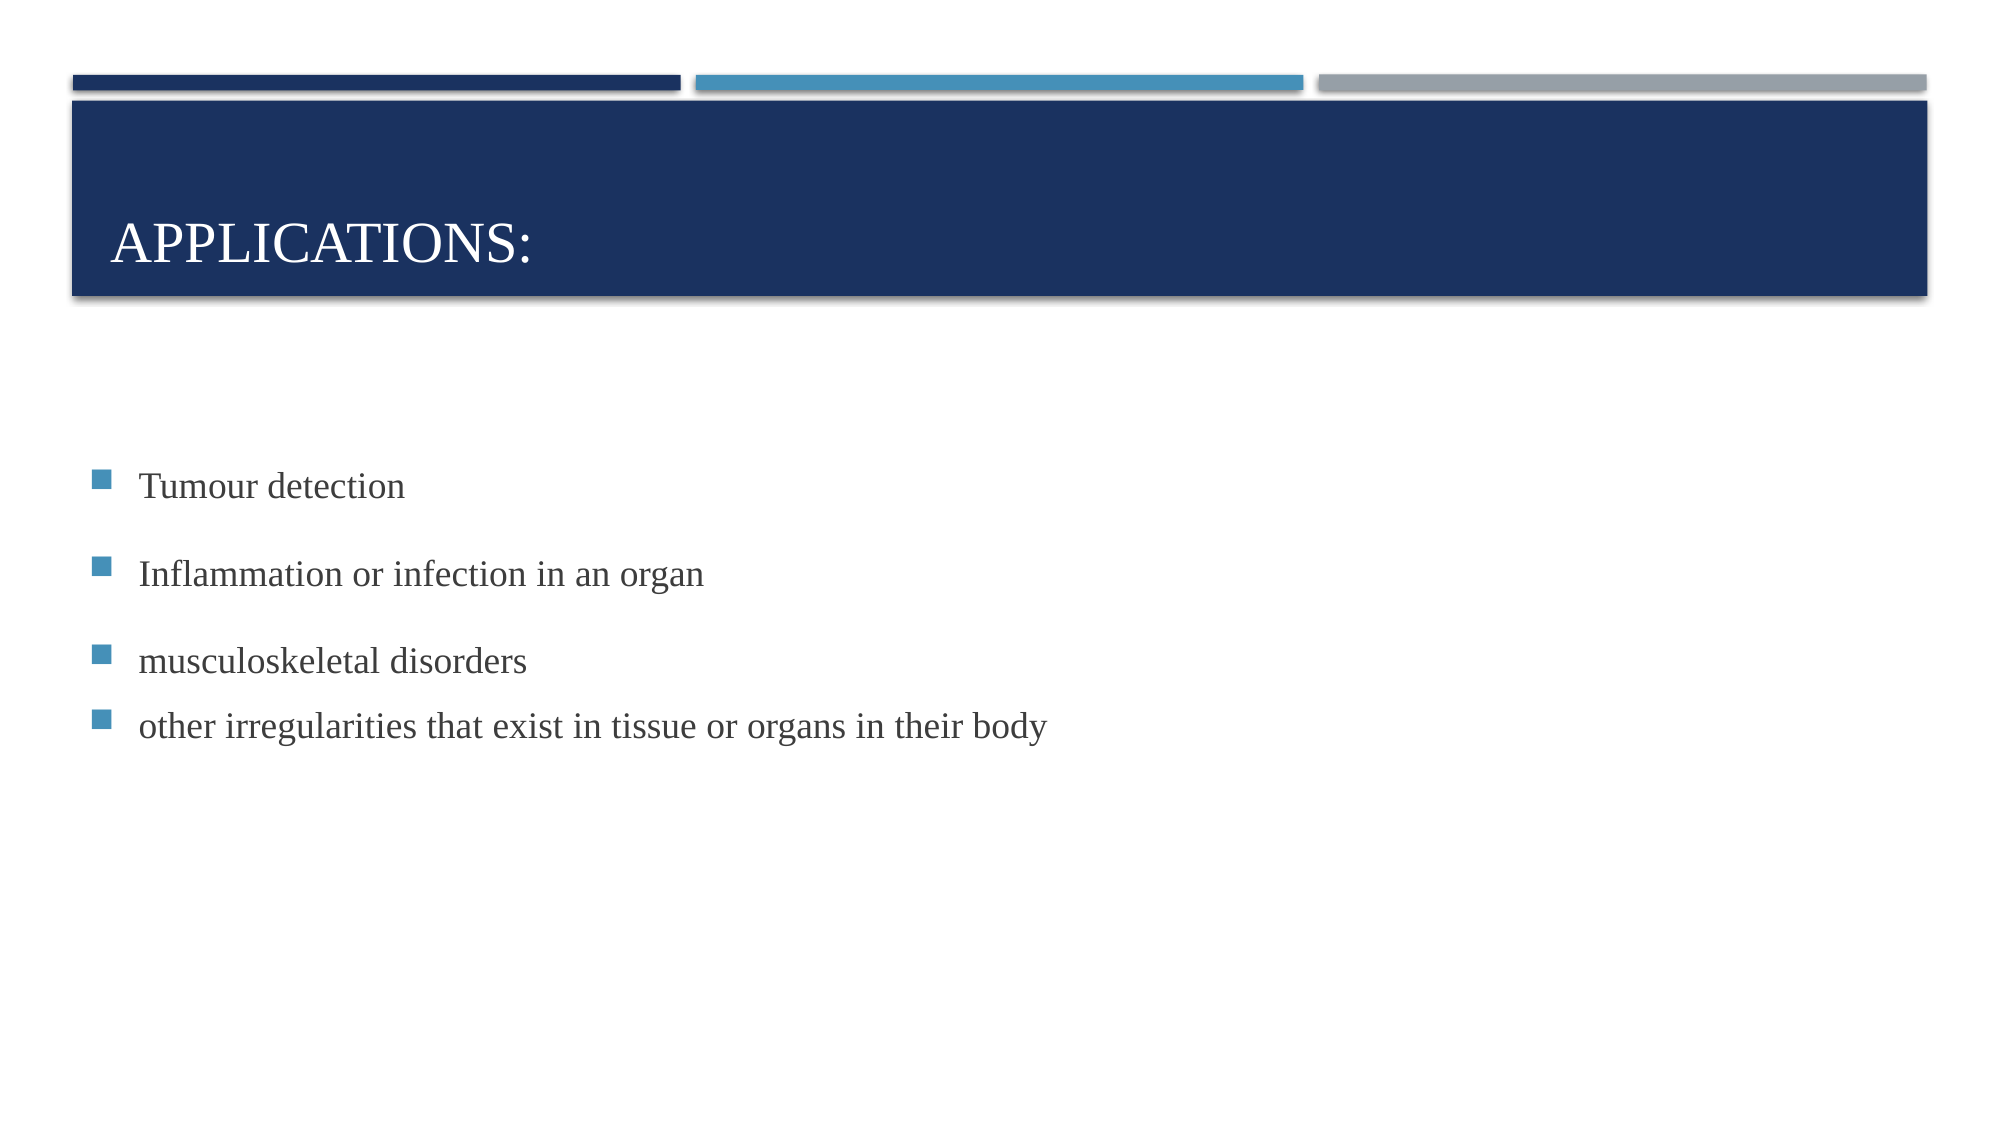

# APPLICATIONS:
Tumour detection
Inflammation or infection in an organ
musculoskeletal disorders
other irregularities that exist in tissue or organs in their body